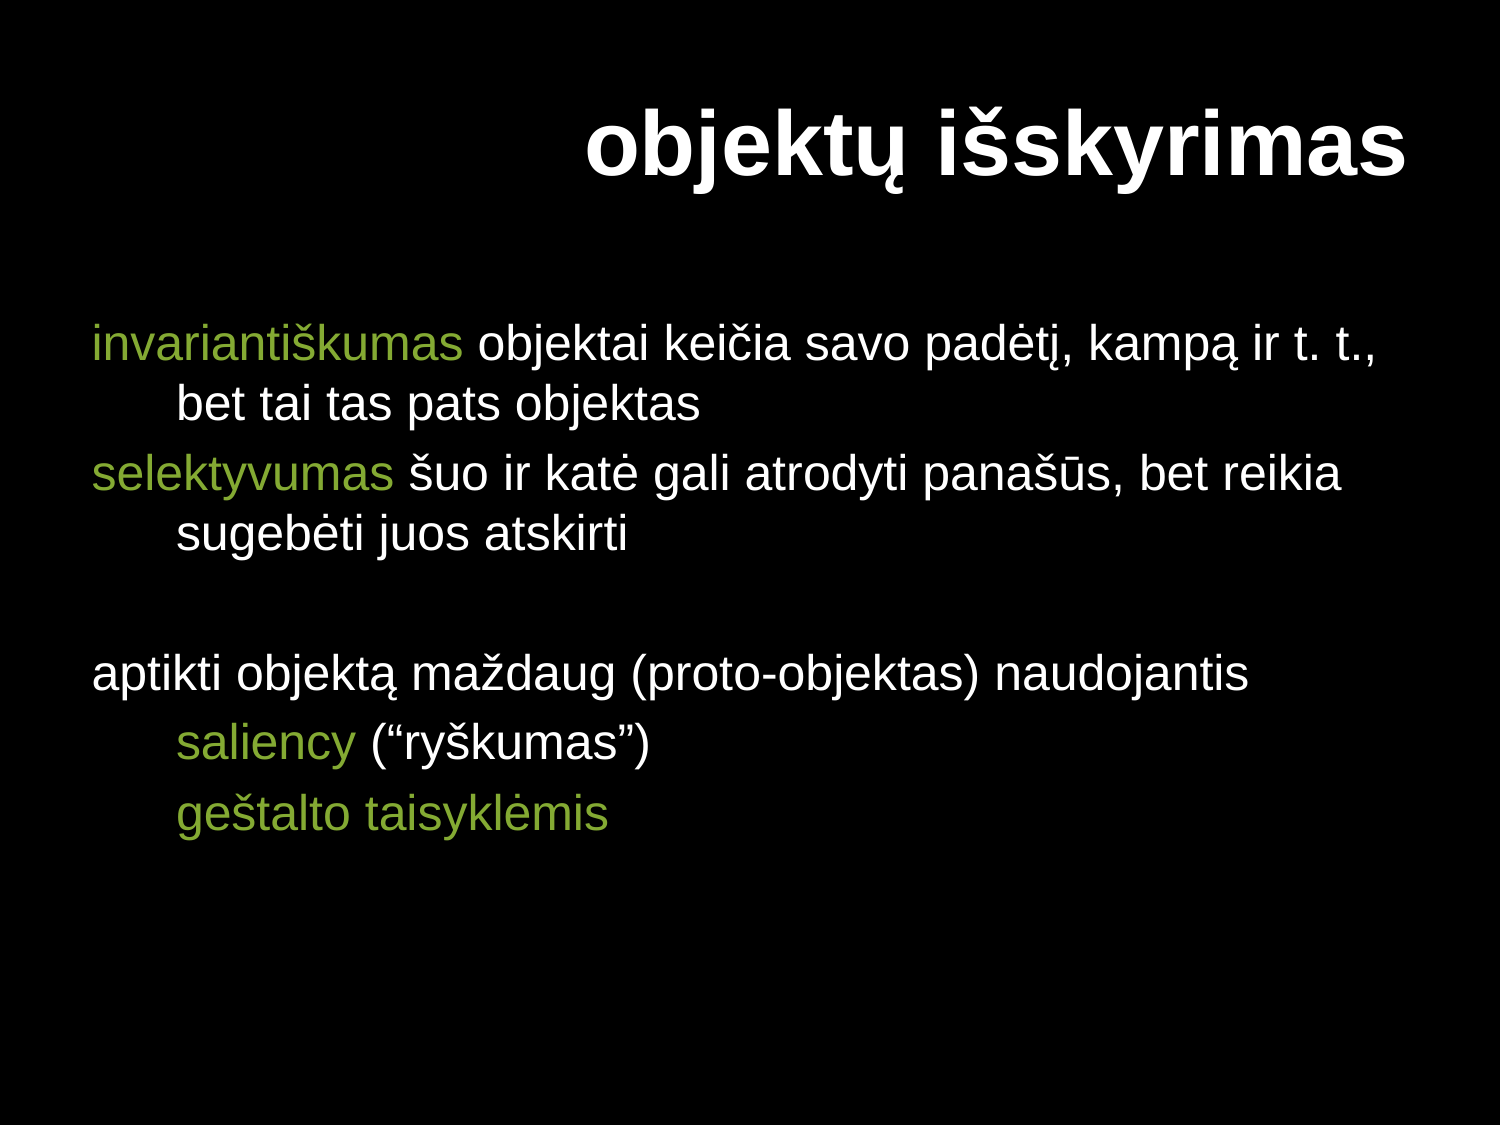

# objektų išskyrimas
invariantiškumas objektai keičia savo padėtį, kampą ir t. t., bet tai tas pats objektas
selektyvumas šuo ir katė gali atrodyti panašūs, bet reikia sugebėti juos atskirti

aptikti objektą maždaug (proto-objektas) naudojantis
	saliency (“ryškumas”)
	geštalto taisyklėmis